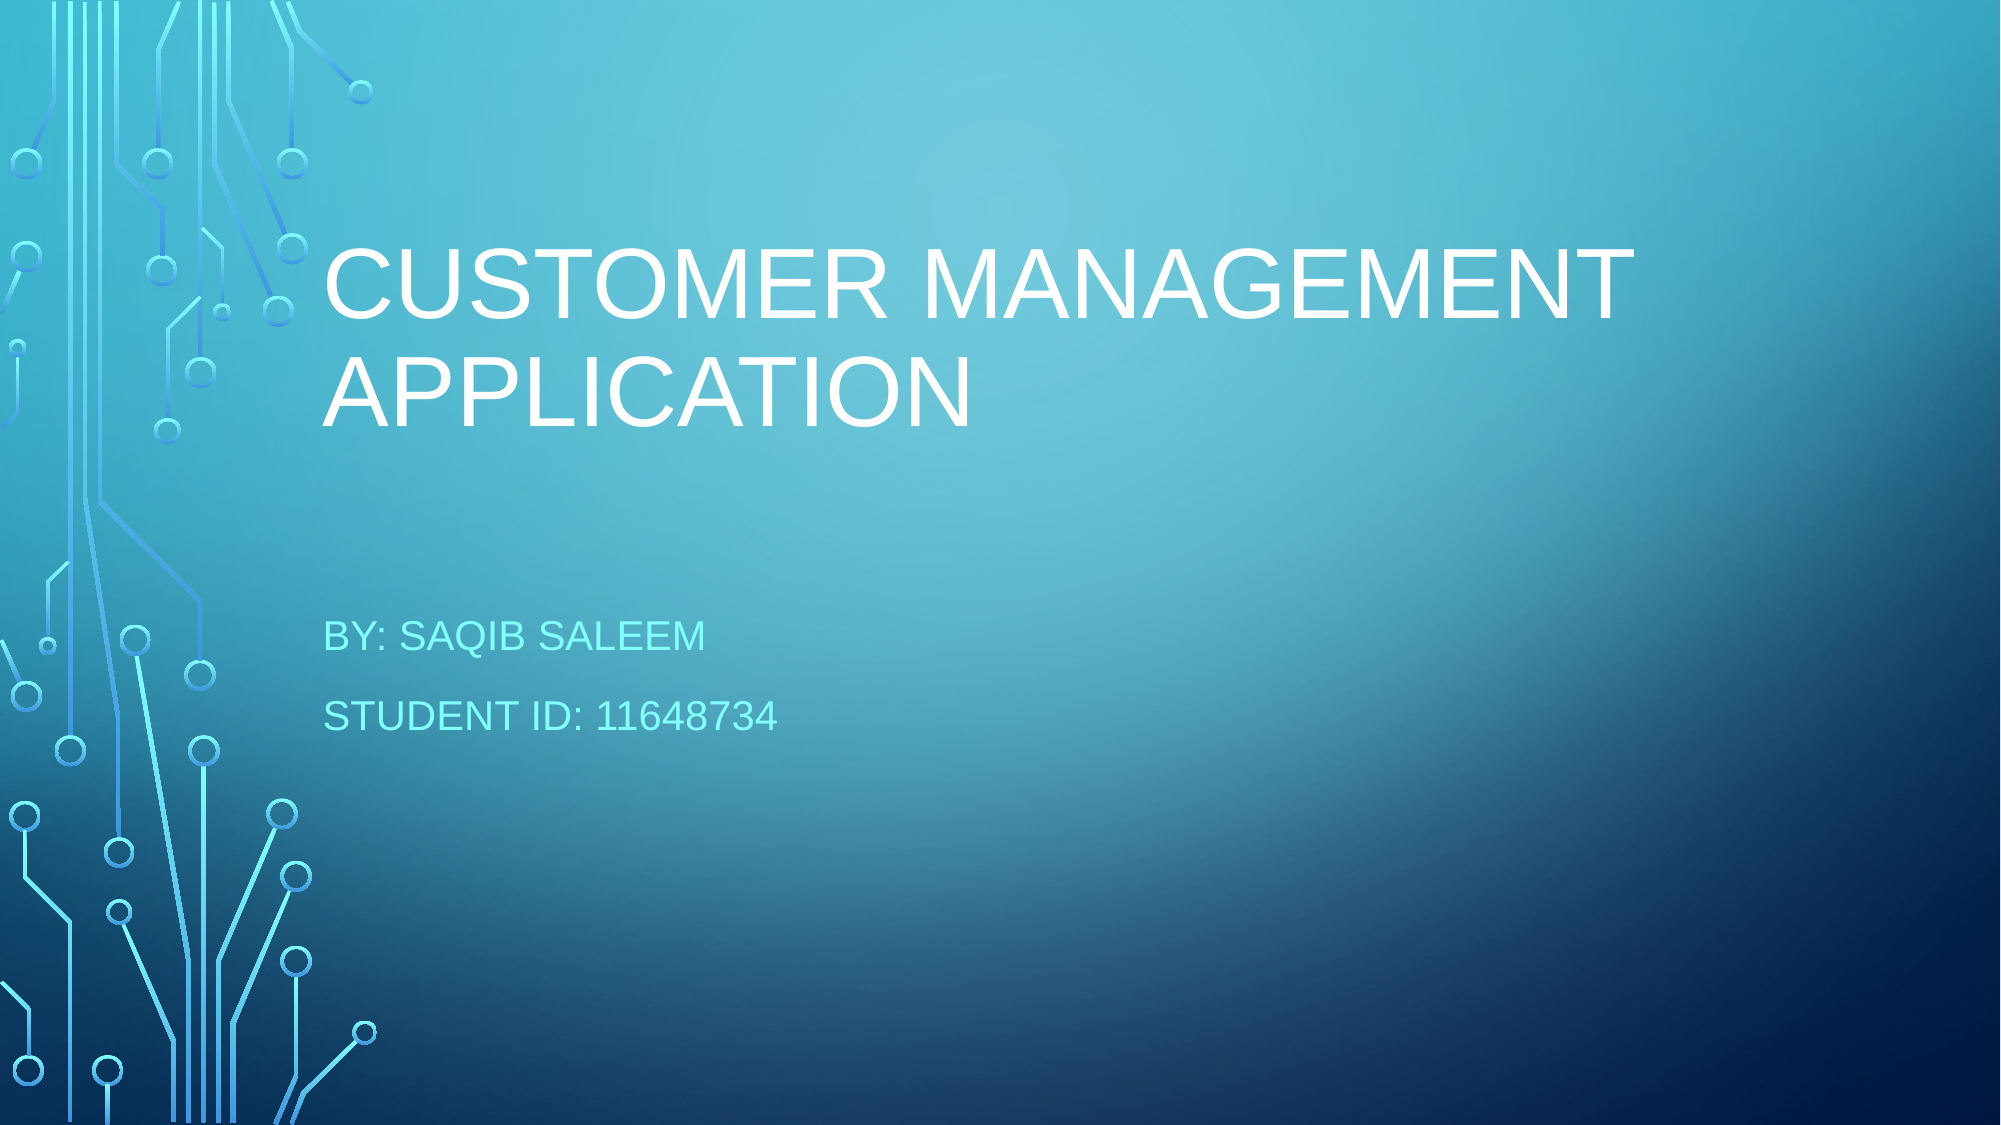

# Customer Management Application
By: Saqib Saleem
Student ID: 11648734